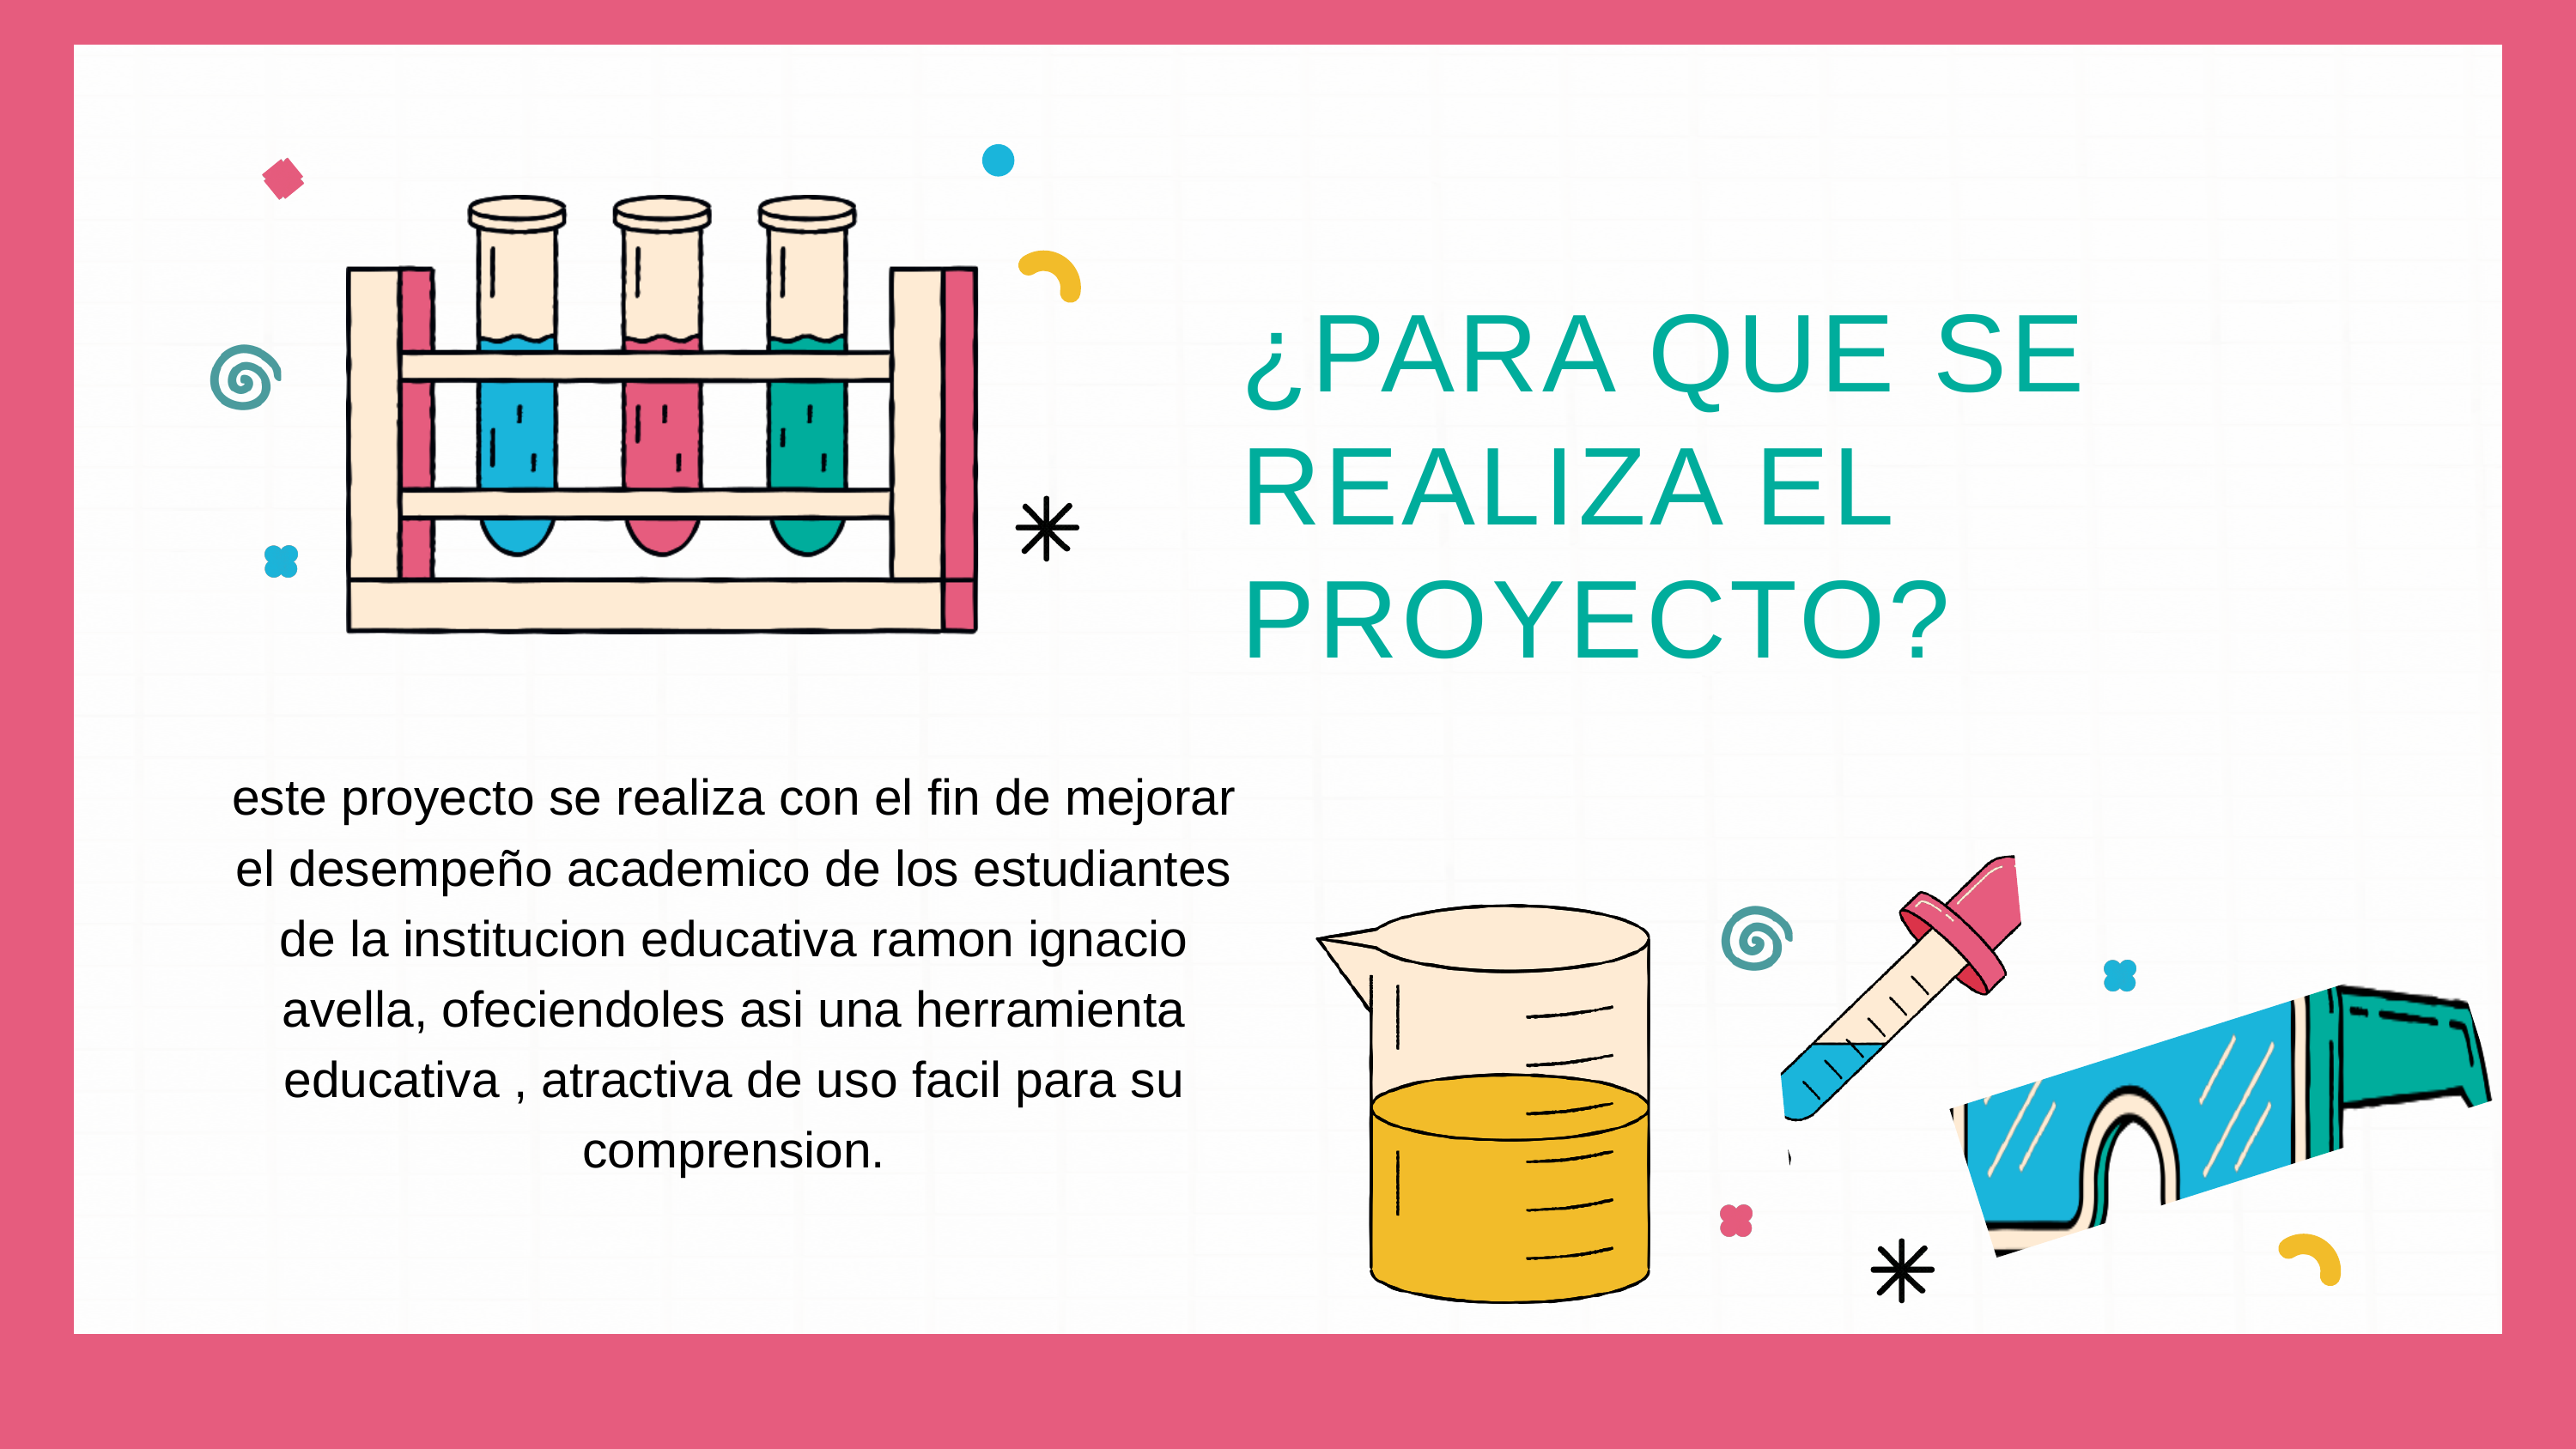

¿PARA QUE SE REALIZA EL PROYECTO?

este proyecto se realiza con el fin de mejorar el desempeño academico de los estudiantes de la institucion educativa ramon ignacio avella, ofeciendoles asi una herramienta educativa , atractiva de uso facil para su comprension.